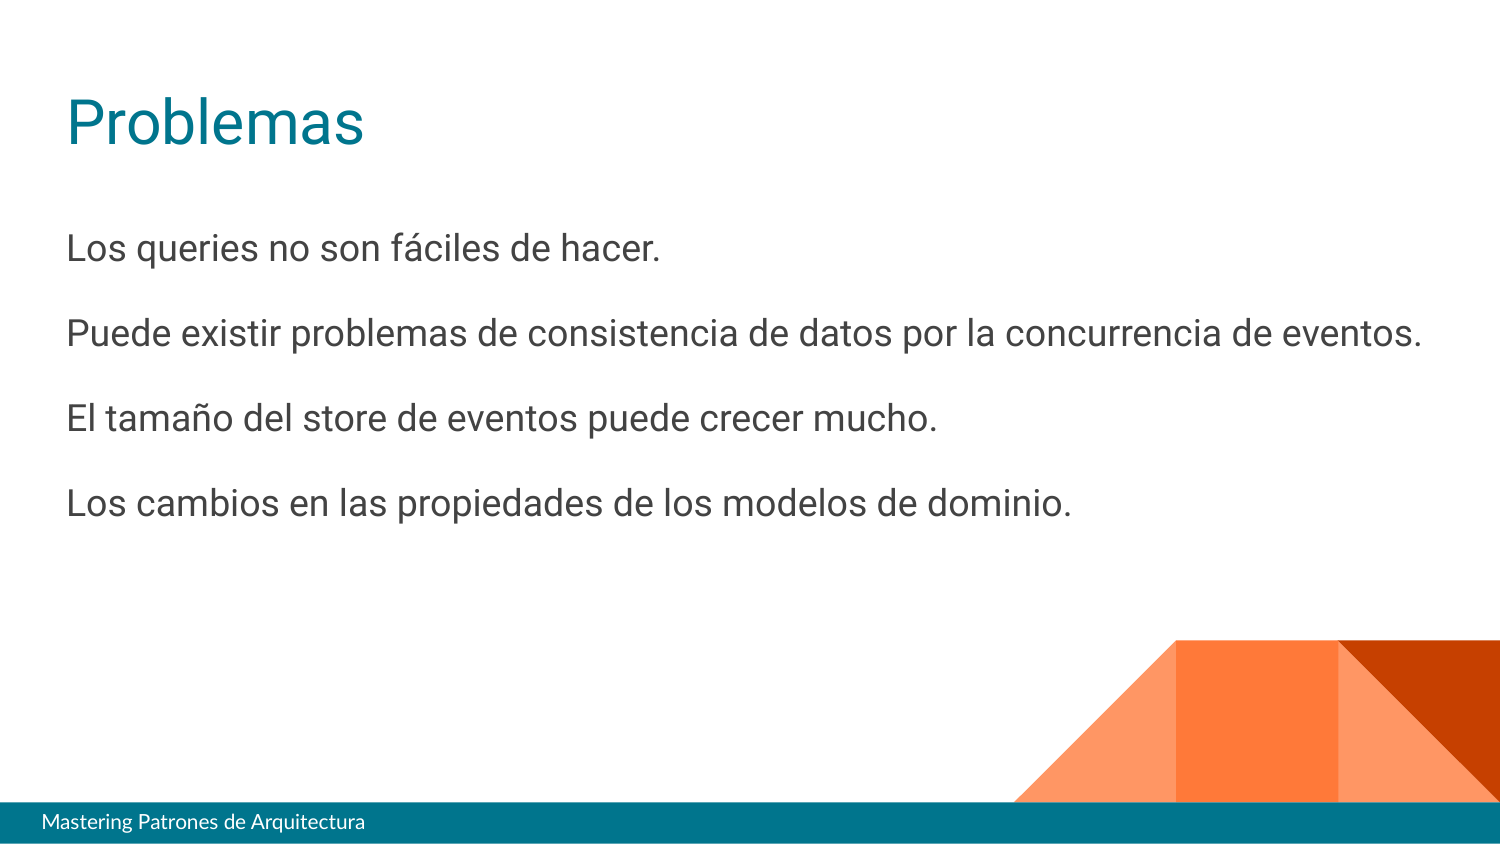

# Problemas
Los queries no son fáciles de hacer.
Puede existir problemas de consistencia de datos por la concurrencia de eventos.
El tamaño del store de eventos puede crecer mucho.
Los cambios en las propiedades de los modelos de dominio.